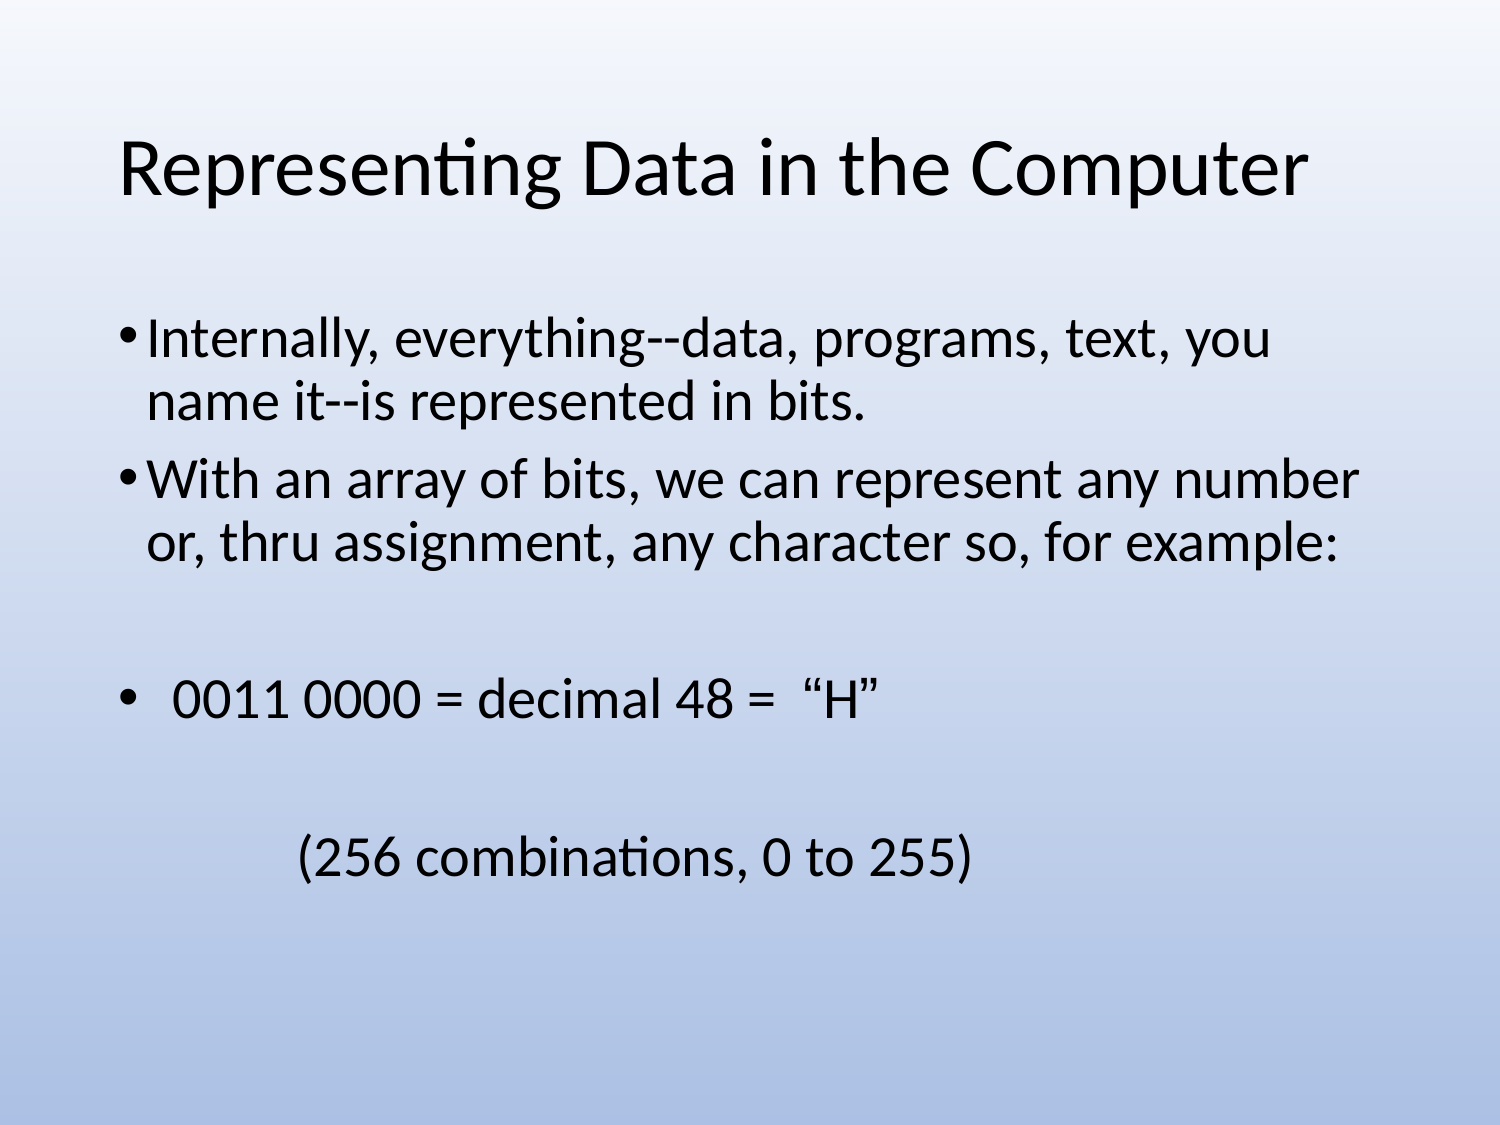

# Representing Data in the Computer
Internally, everything--data, programs, text, you name it--is represented in bits.
With an array of bits, we can represent any number or, thru assignment, any character so, for example:

  0011 0000 = decimal 48 =  “H”

		(256 combinations, 0 to 255)